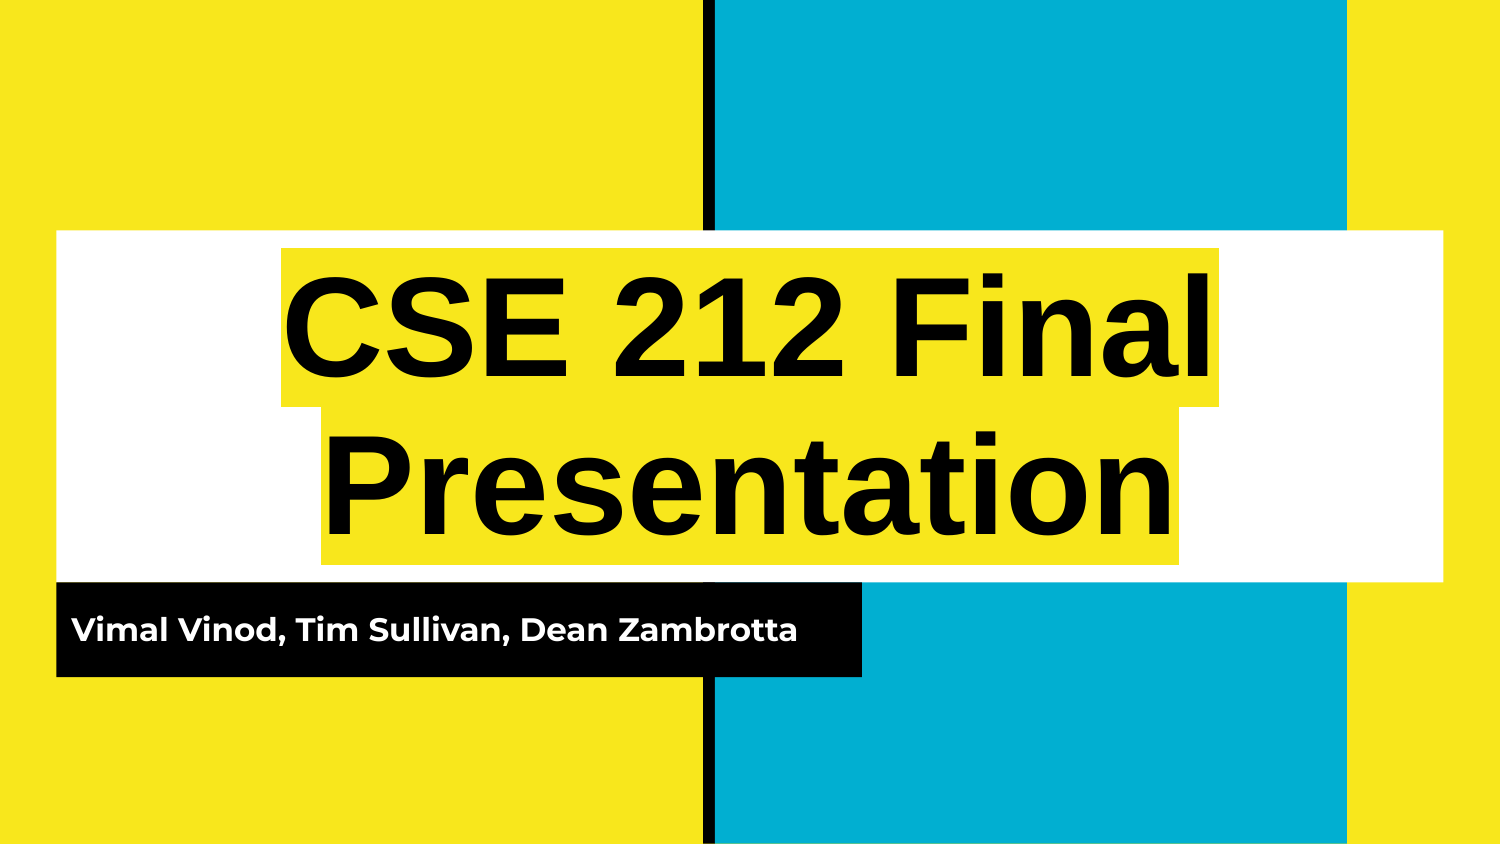

# CSE 212 Final Presentation
Vimal Vinod, Tim Sullivan, Dean Zambrotta